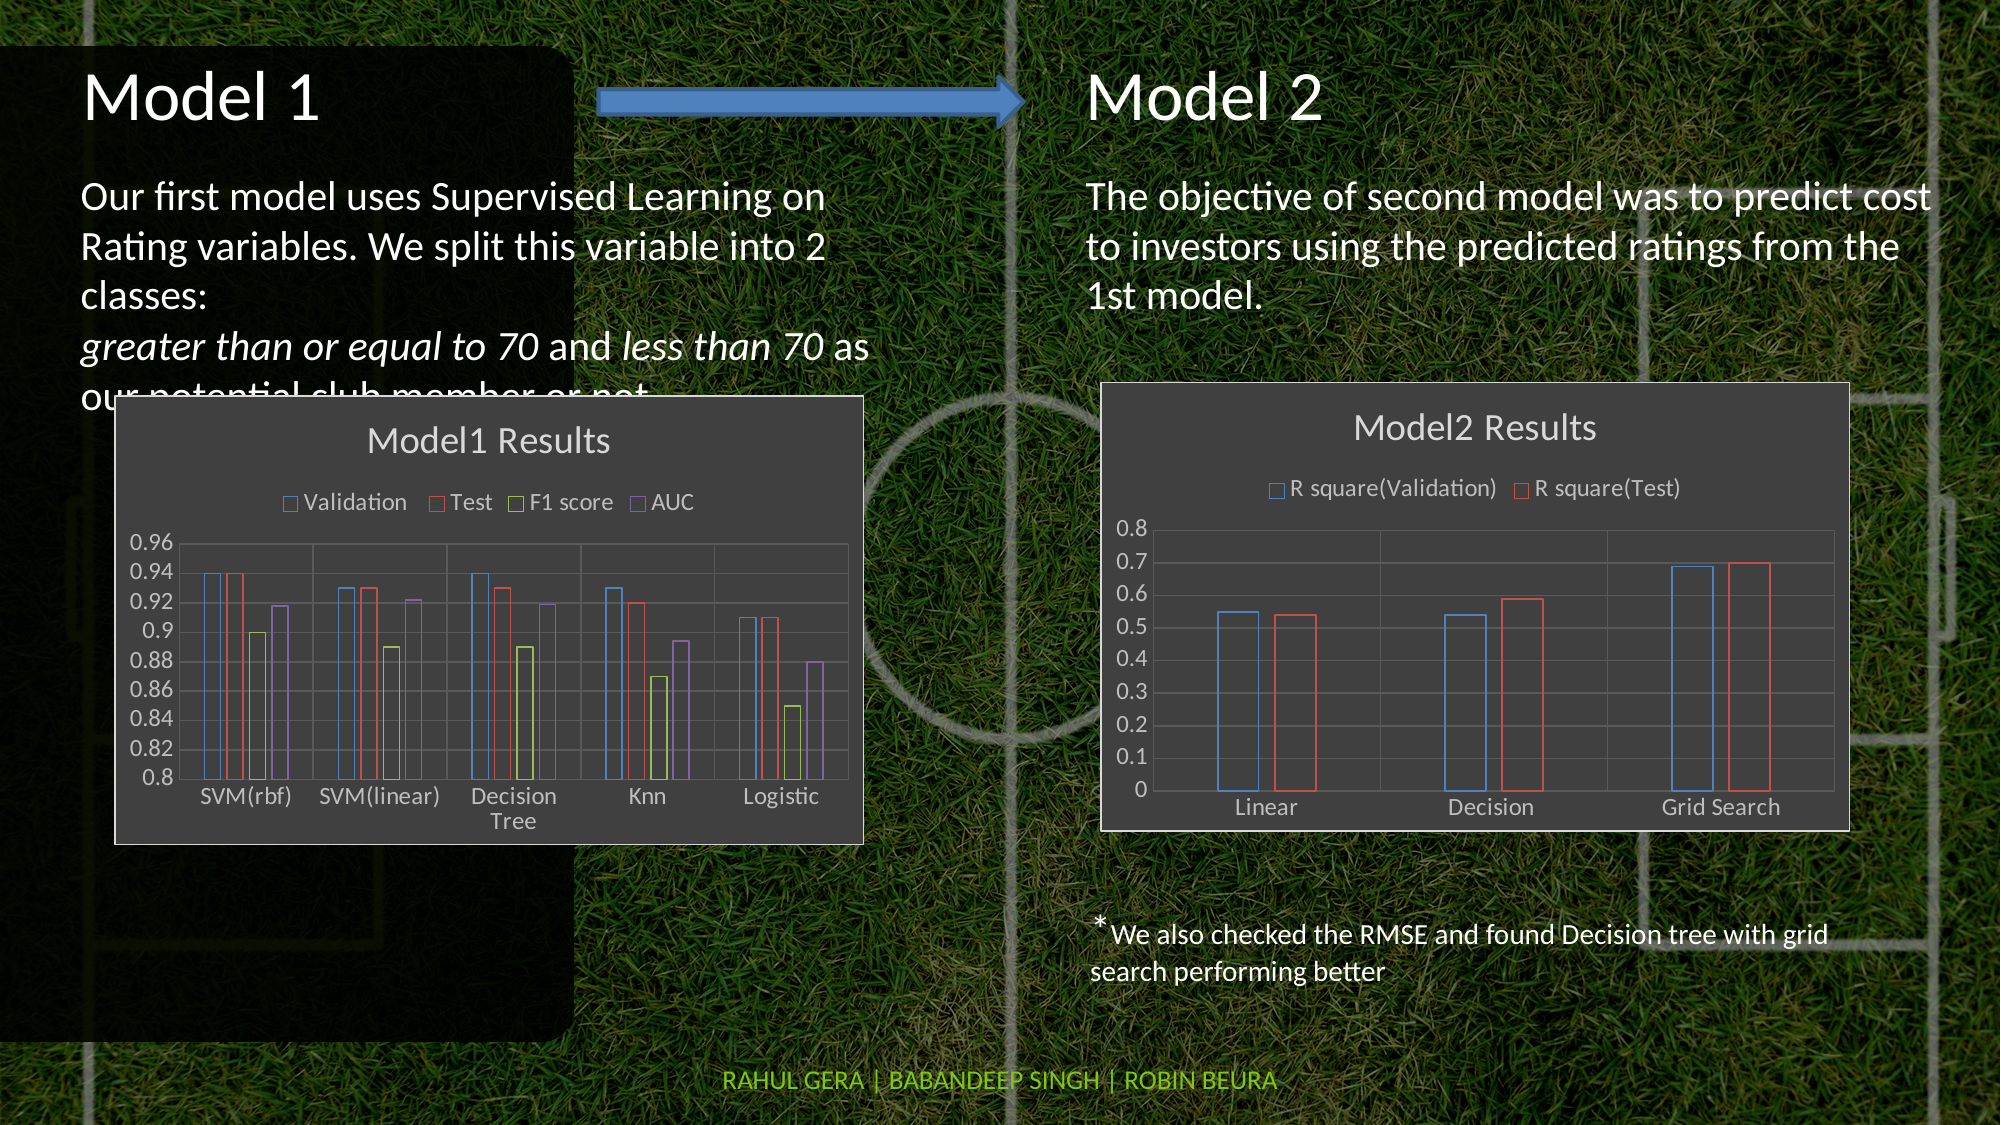

Model 2
Model 1

Our first model uses Supervised Learning on Rating variables. We split this variable into 2 classes:
greater than or equal to 70 and less than 70 as our potential club member or not.
The objective of second model was to predict cost
to investors using the predicted ratings from the 1st model.

### Chart: Model2 Results

| Category | R square(Validation) | R square(Test) |
|---|---|---|
| Linear | 0.55 | 0.54 |
| Decision  | 0.54 | 0.59 |
| Grid Search | 0.69 | 0.7 |

### Chart: Model1 Results

| Category | Validation  | Test | F1 score | AUC |
|---|---|---|---|---|
| SVM(rbf) | 0.94 | 0.94 | 0.9 | 0.918 |
| SVM(linear) | 0.93 | 0.93 | 0.89 | 0.922 |
| Decision Tree | 0.94 | 0.93 | 0.89 | 0.919 |
| Knn | 0.93 | 0.92 | 0.87 | 0.894 |
| Logistic | 0.91 | 0.91 | 0.85 | 0.88 |
*We also checked the RMSE and found Decision tree with grid search performing better
RAHUL GERA | BABANDEEP SINGH | ROBIN BEURA